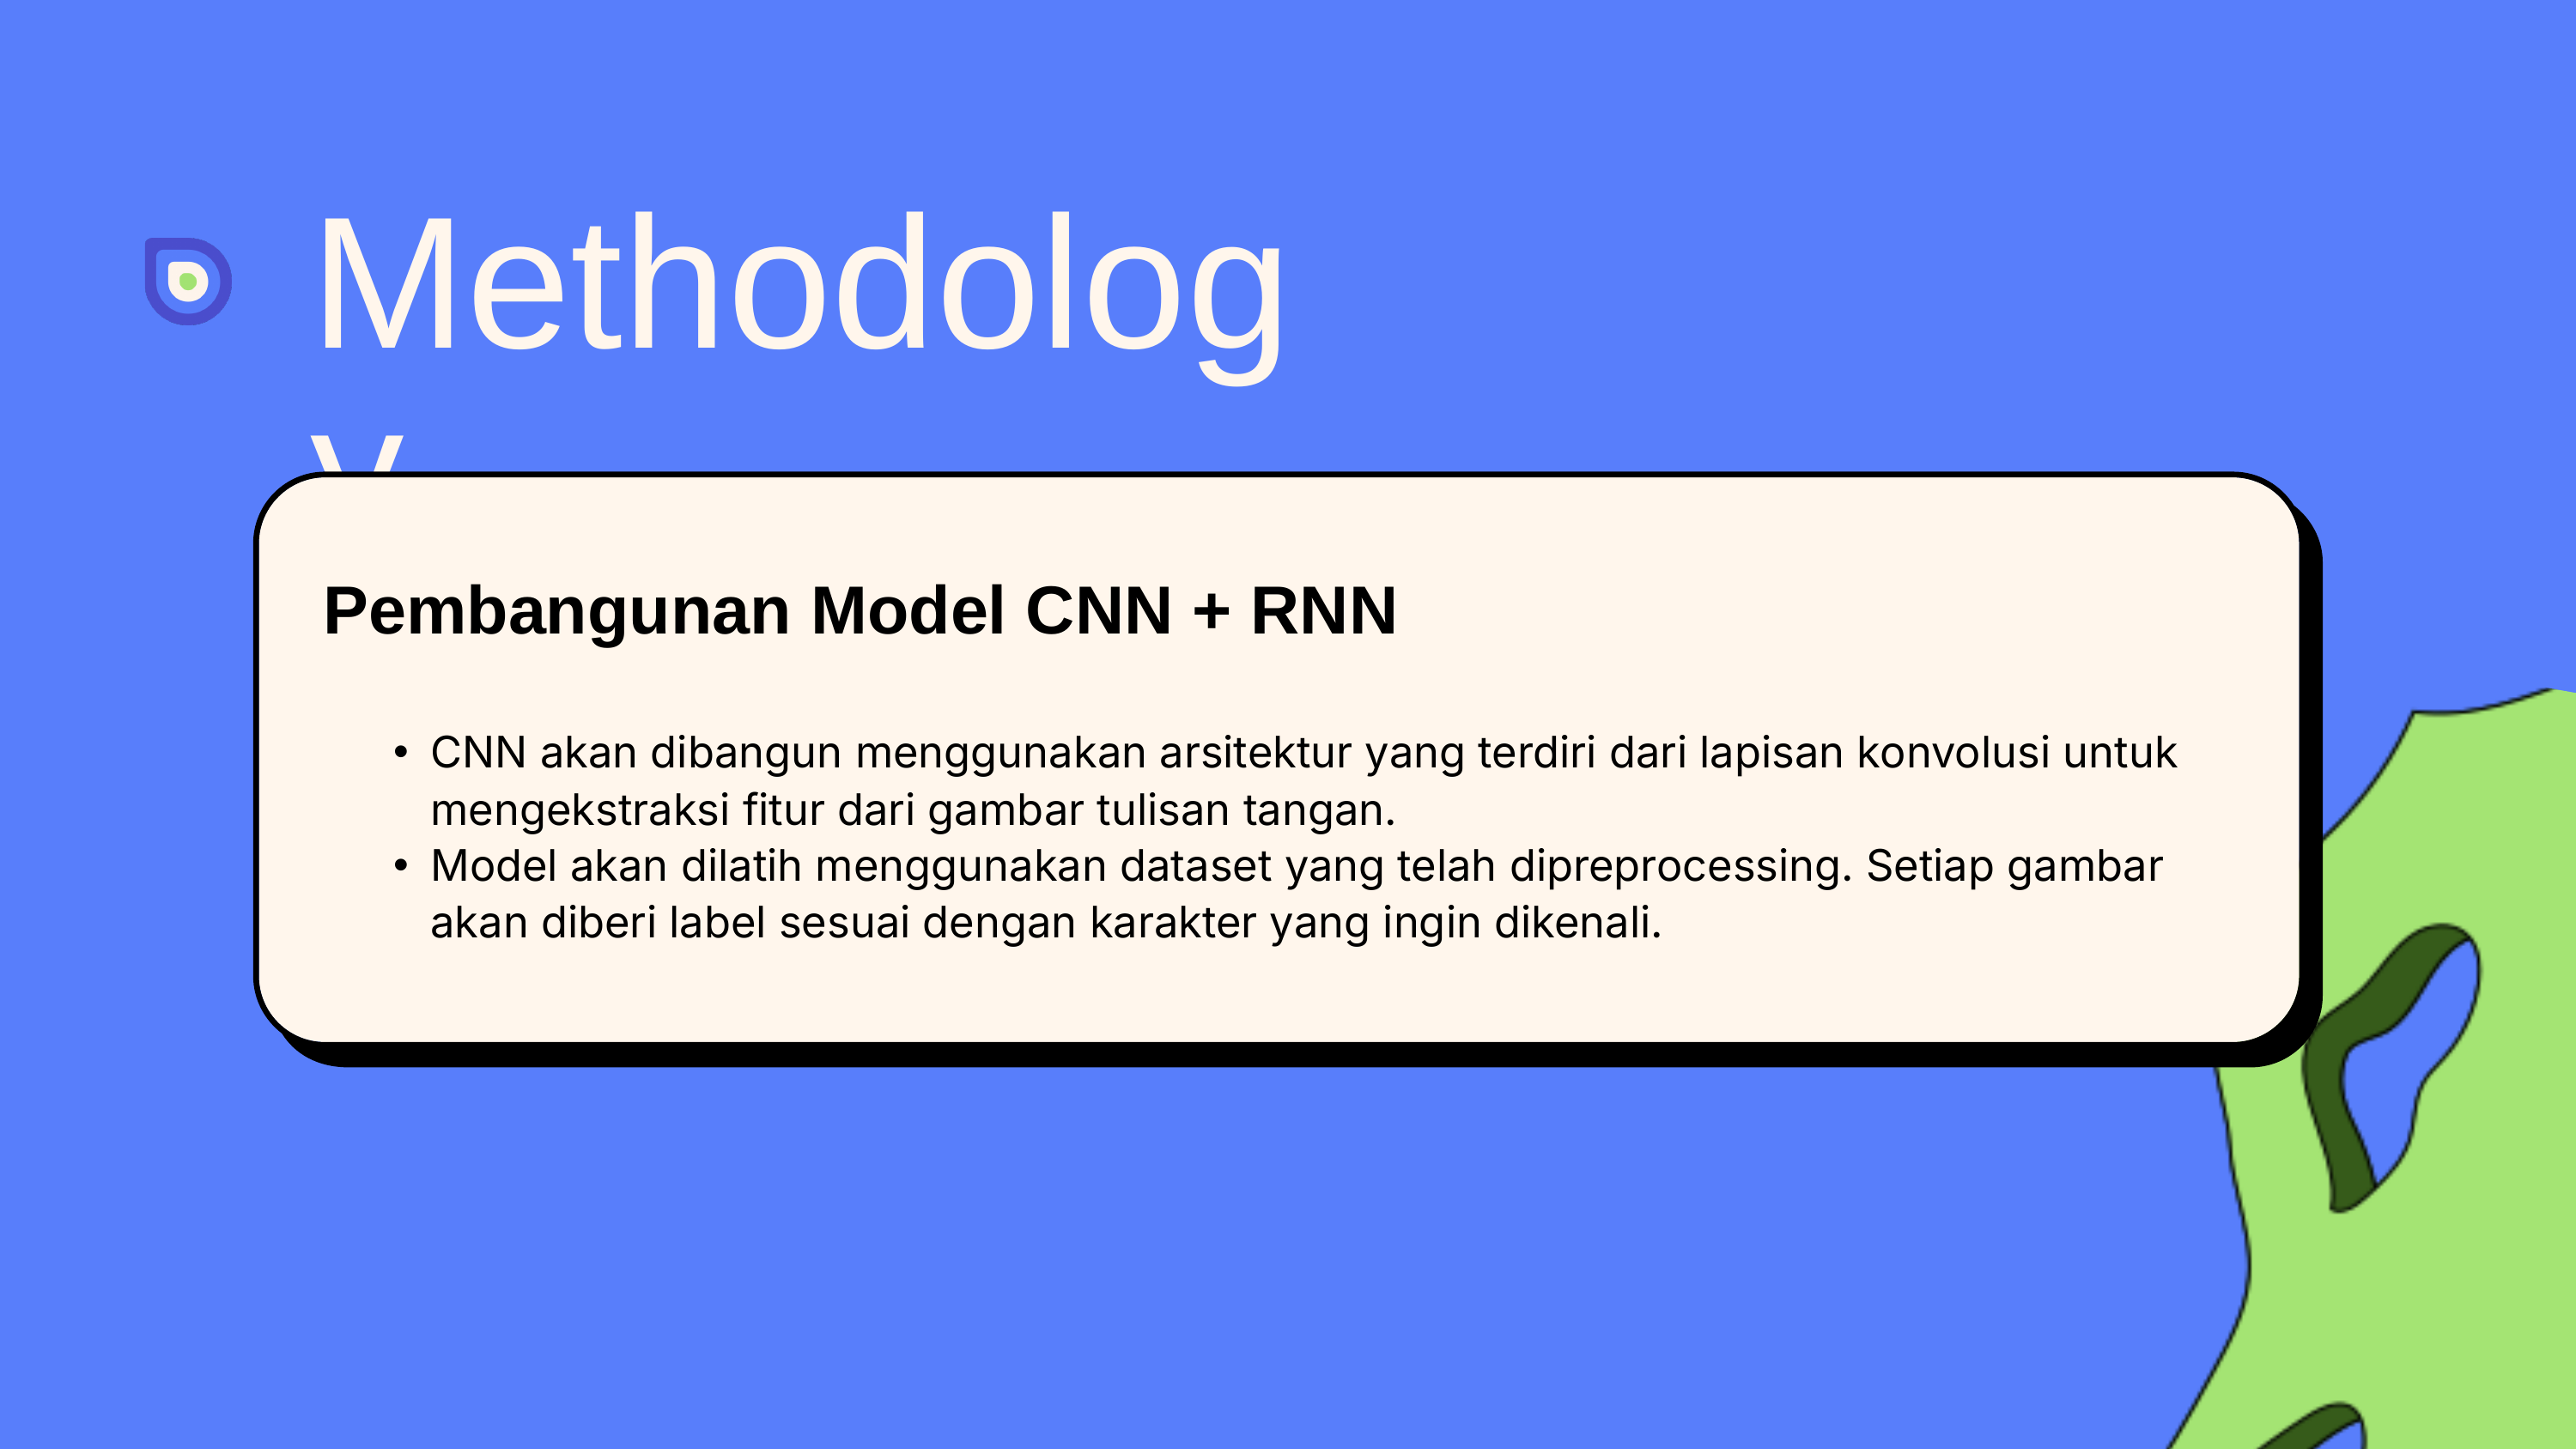

Methodology

Pembangunan Model CNN + RNN

CNN akan dibangun menggunakan arsitektur yang terdiri dari lapisan konvolusi untuk mengekstraksi fitur dari gambar tulisan tangan.
Model akan dilatih menggunakan dataset yang telah dipreprocessing. Setiap gambar akan diberi label sesuai dengan karakter yang ingin dikenali.